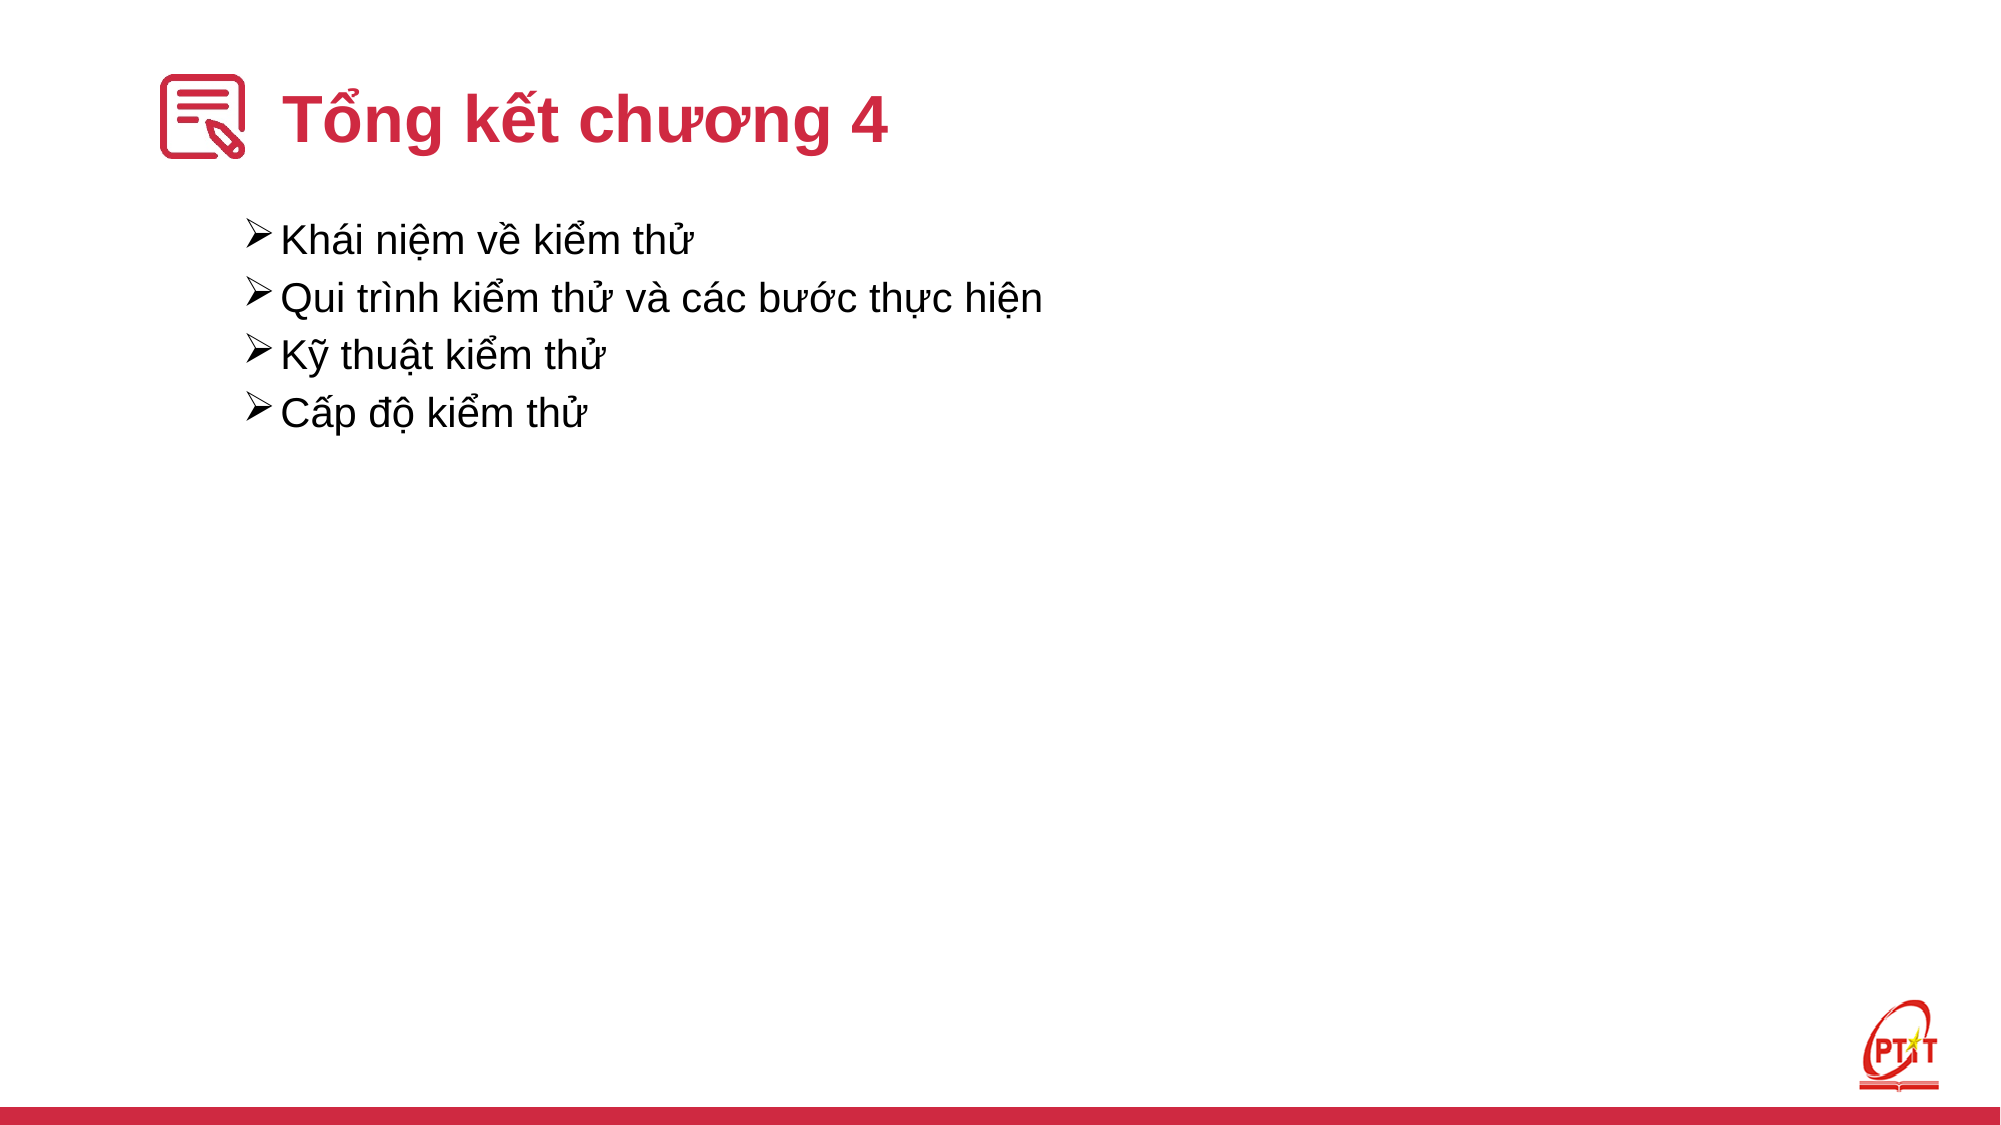

# Tổng kết chương 4
Khái niệm về kiểm thử
Qui trình kiểm thử và các bước thực hiện
Kỹ thuật kiểm thử
Cấp độ kiểm thử